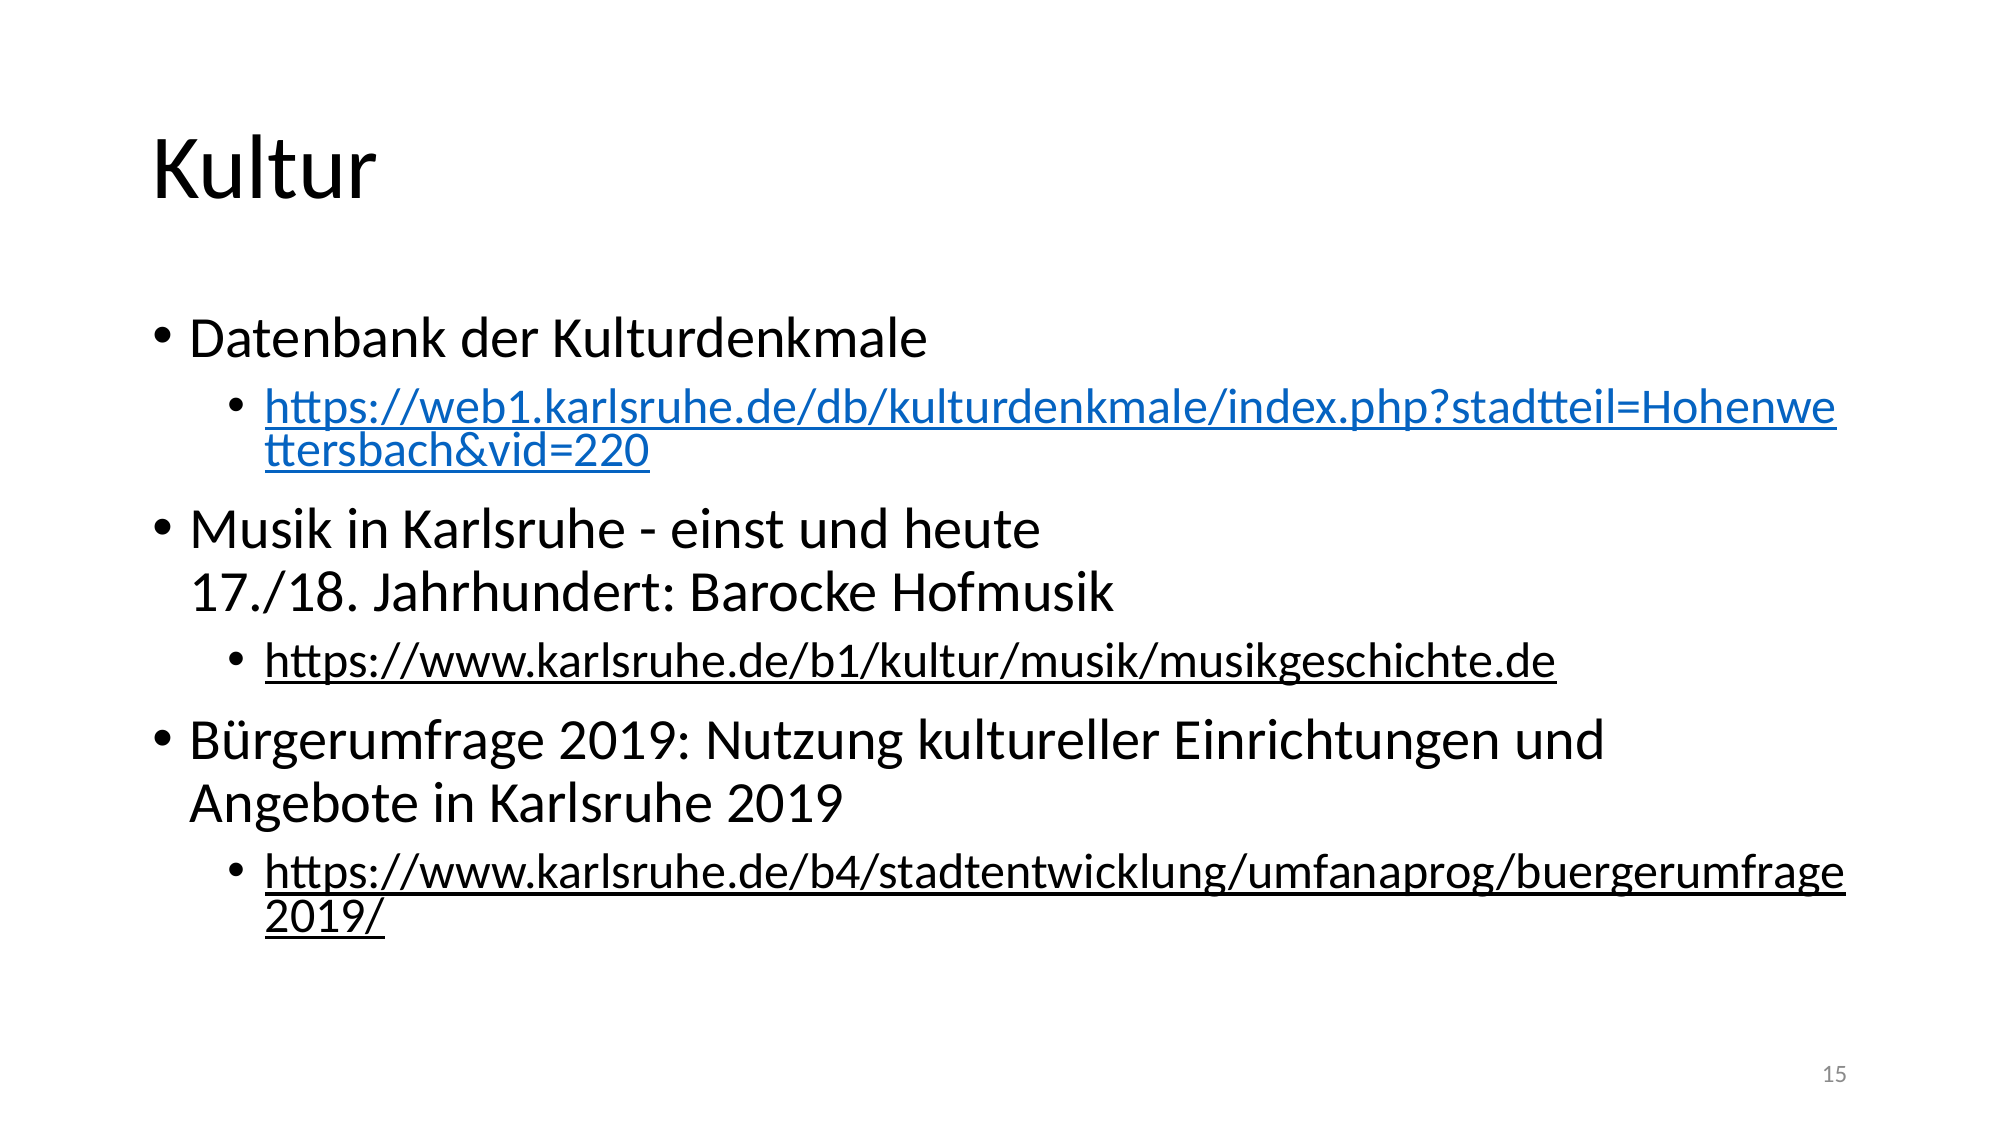

# Kultur
Datenbank der Kulturdenkmale
https://web1.karlsruhe.de/db/kulturdenkmale/index.php?stadtteil=Hohenwettersbach&vid=220
Musik in Karlsruhe - einst und heute
17./18. Jahrhun­dert: Barocke Hofmusik
https://www.karlsruhe.de/b1/kultur/musik/musikgeschichte.de
Bürgerumfrage 2019: Nutzung kultureller Einrichtungen und Angebote in Karlsruhe 2019
https://www.karlsruhe.de/b4/stadtentwicklung/umfanaprog/buergerumfrage2019/

15